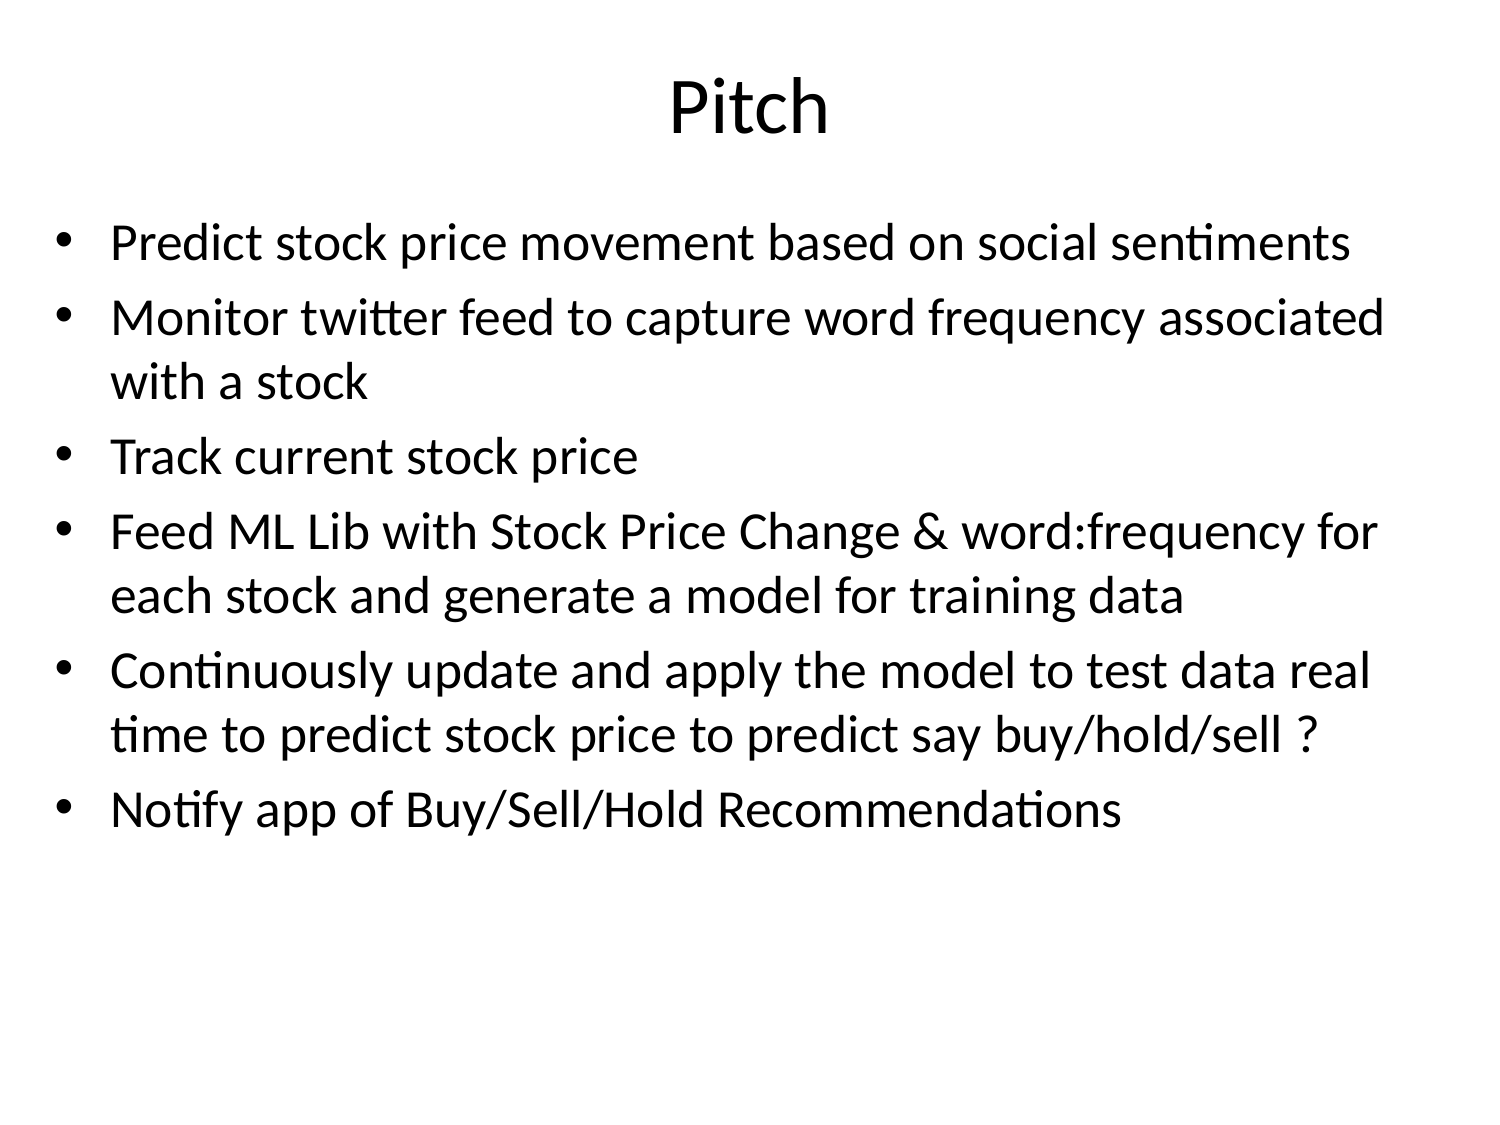

# Pitch
Predict stock price movement based on social sentiments
Monitor twitter feed to capture word frequency associated with a stock
Track current stock price
Feed ML Lib with Stock Price Change & word:frequency for each stock and generate a model for training data
Continuously update and apply the model to test data real time to predict stock price to predict say buy/hold/sell ?
Notify app of Buy/Sell/Hold Recommendations